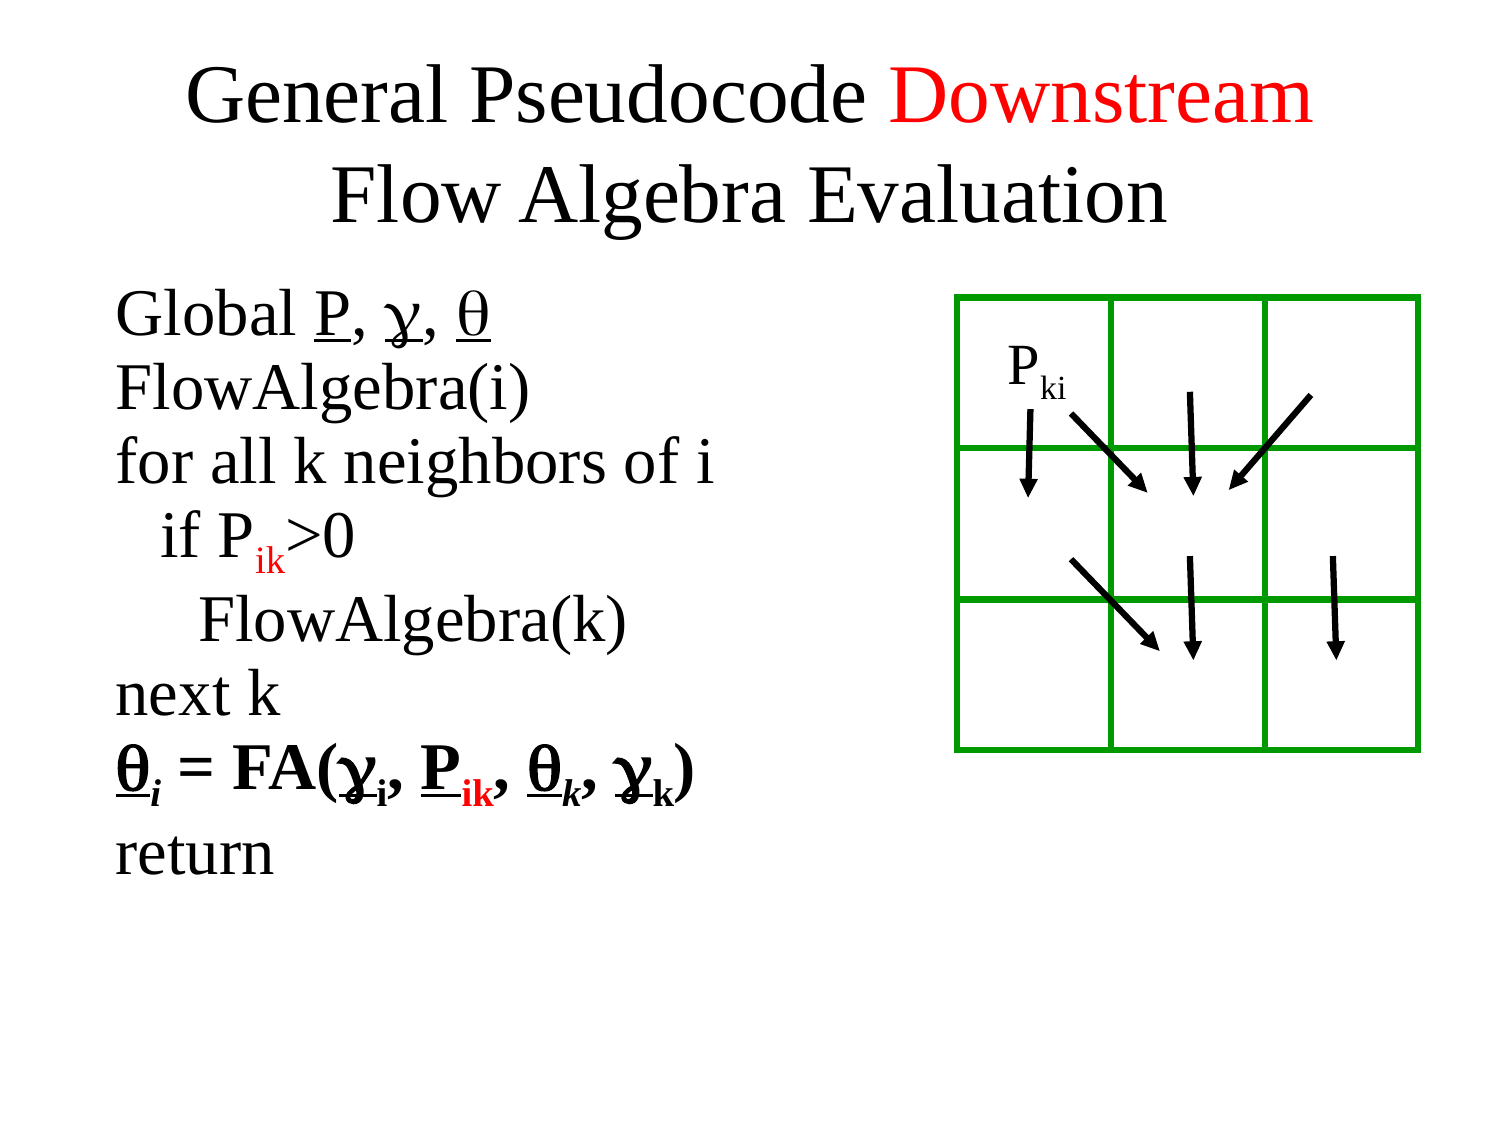

# General Pseudocode Downstream Flow Algebra Evaluation
| Global P, γ, θ FlowAlgebra(i) for all k neighbors of i if Pik>0 FlowAlgebra(k) next k θi = FA(γi, Pik, θk, γk) return |
| --- |

Pki